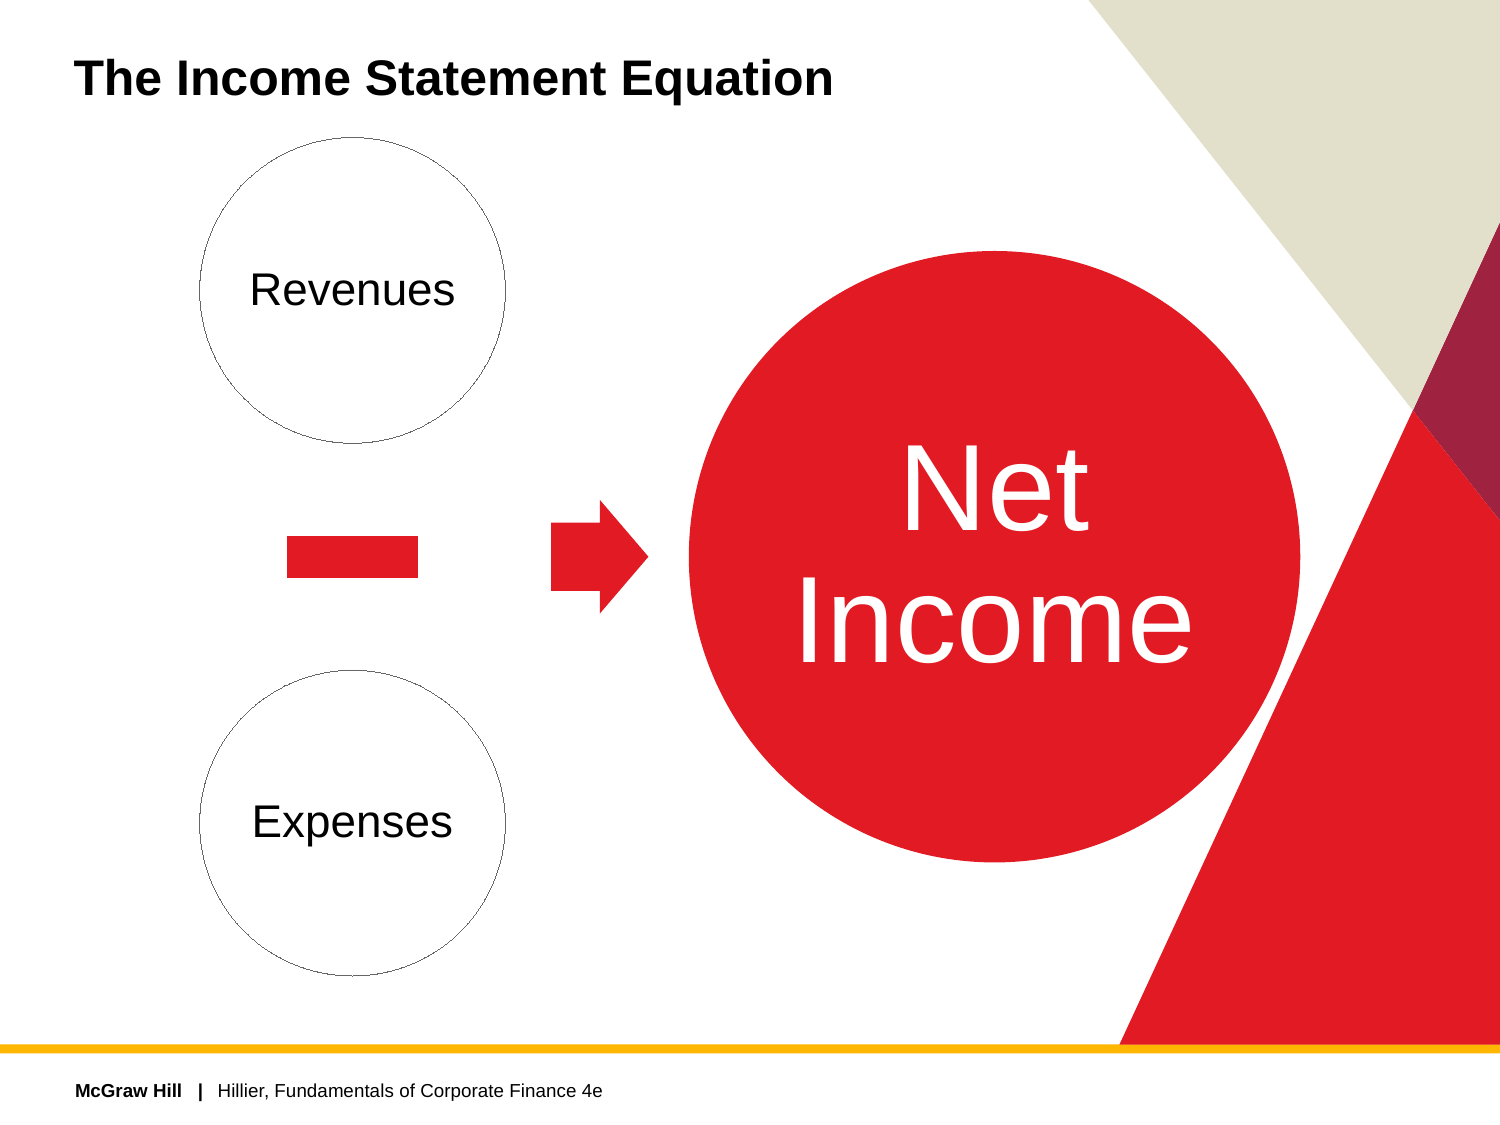

# The Income Statement Equation
Revenues

Expenses

Net Income
Hillier, Fundamentals of Corporate Finance 4e